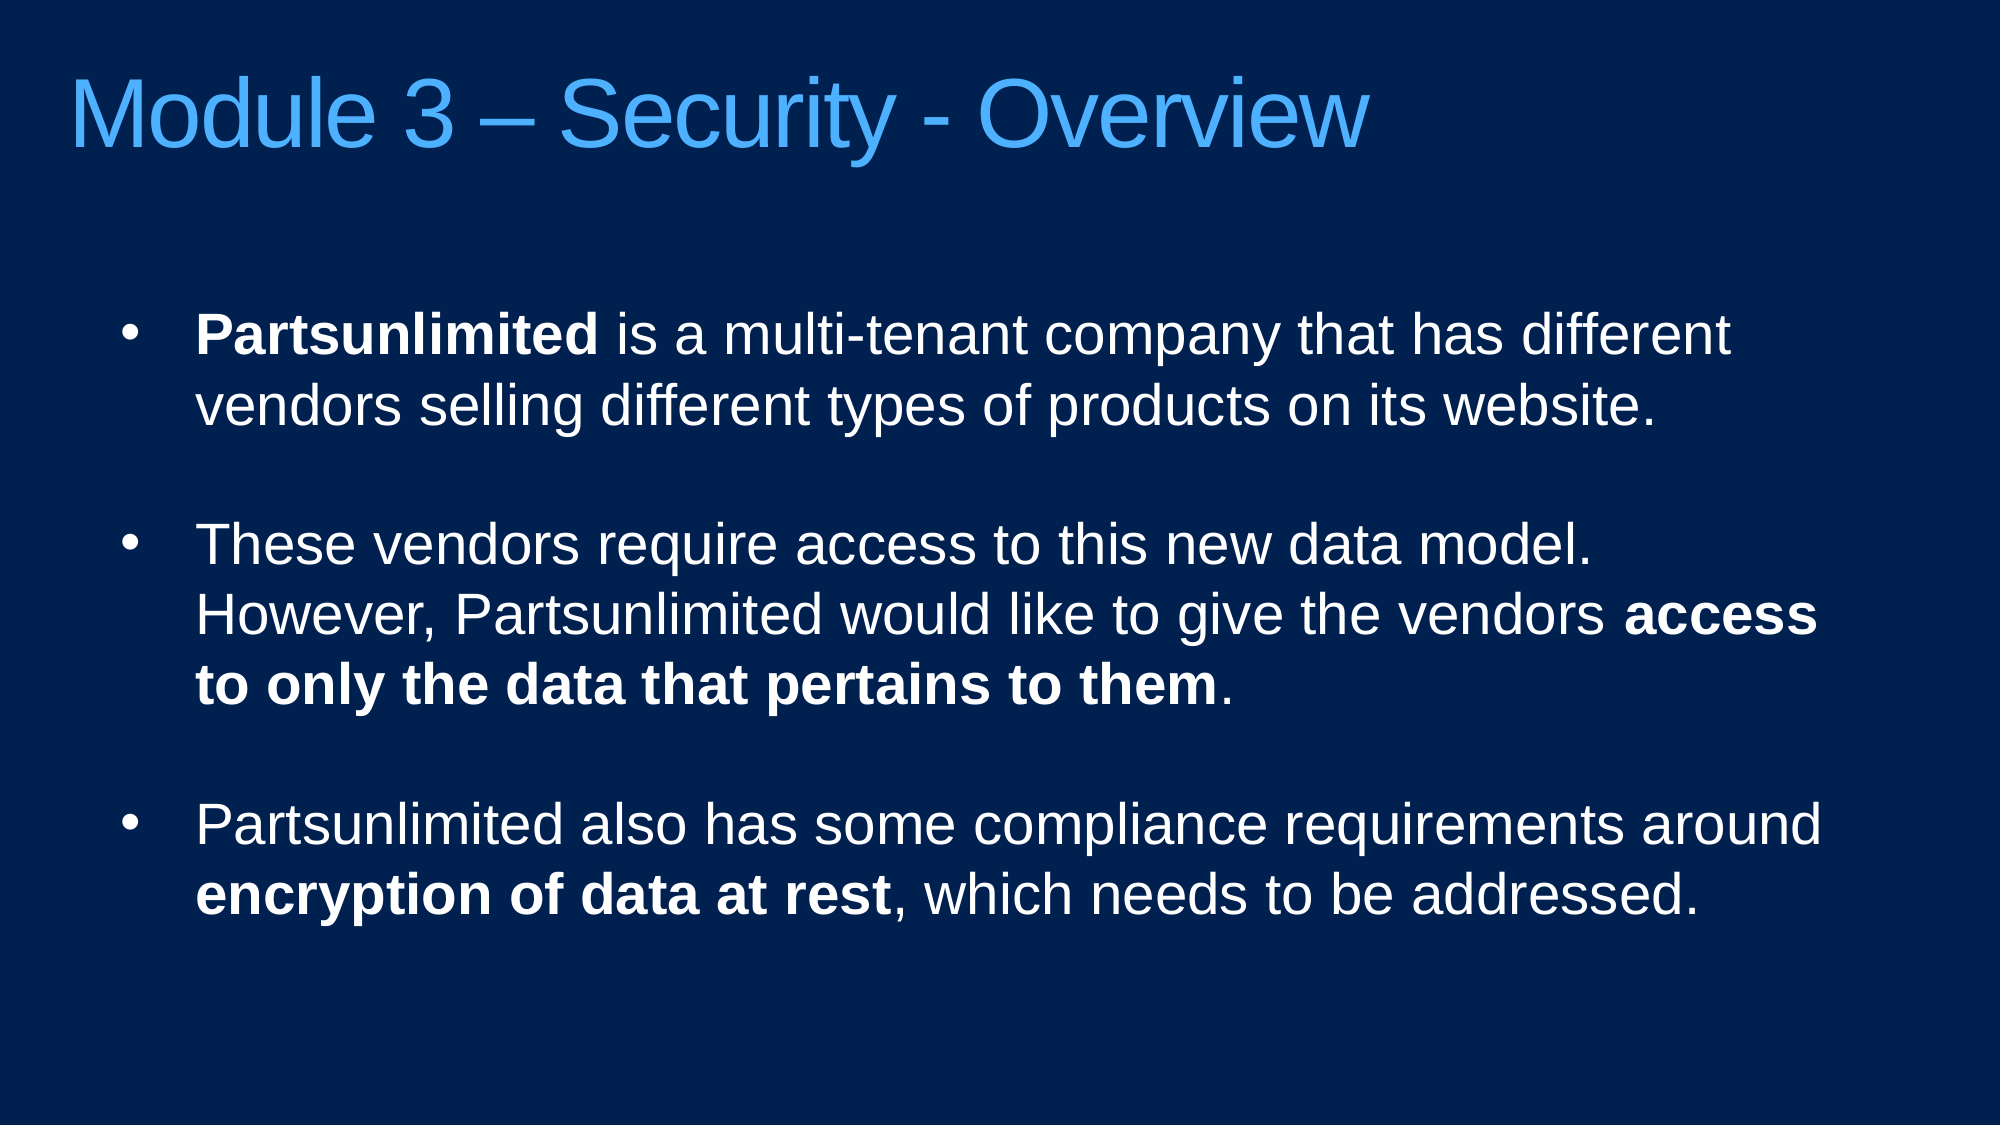

# Module 3 – Security - Overview
Partsunlimited is a multi-tenant company that has different vendors selling different types of products on its website.

These vendors require access to this new data model. However, Partsunlimited would like to give the vendors access to only the data that pertains to them.

Partsunlimited also has some compliance requirements around encryption of data at rest, which needs to be addressed.